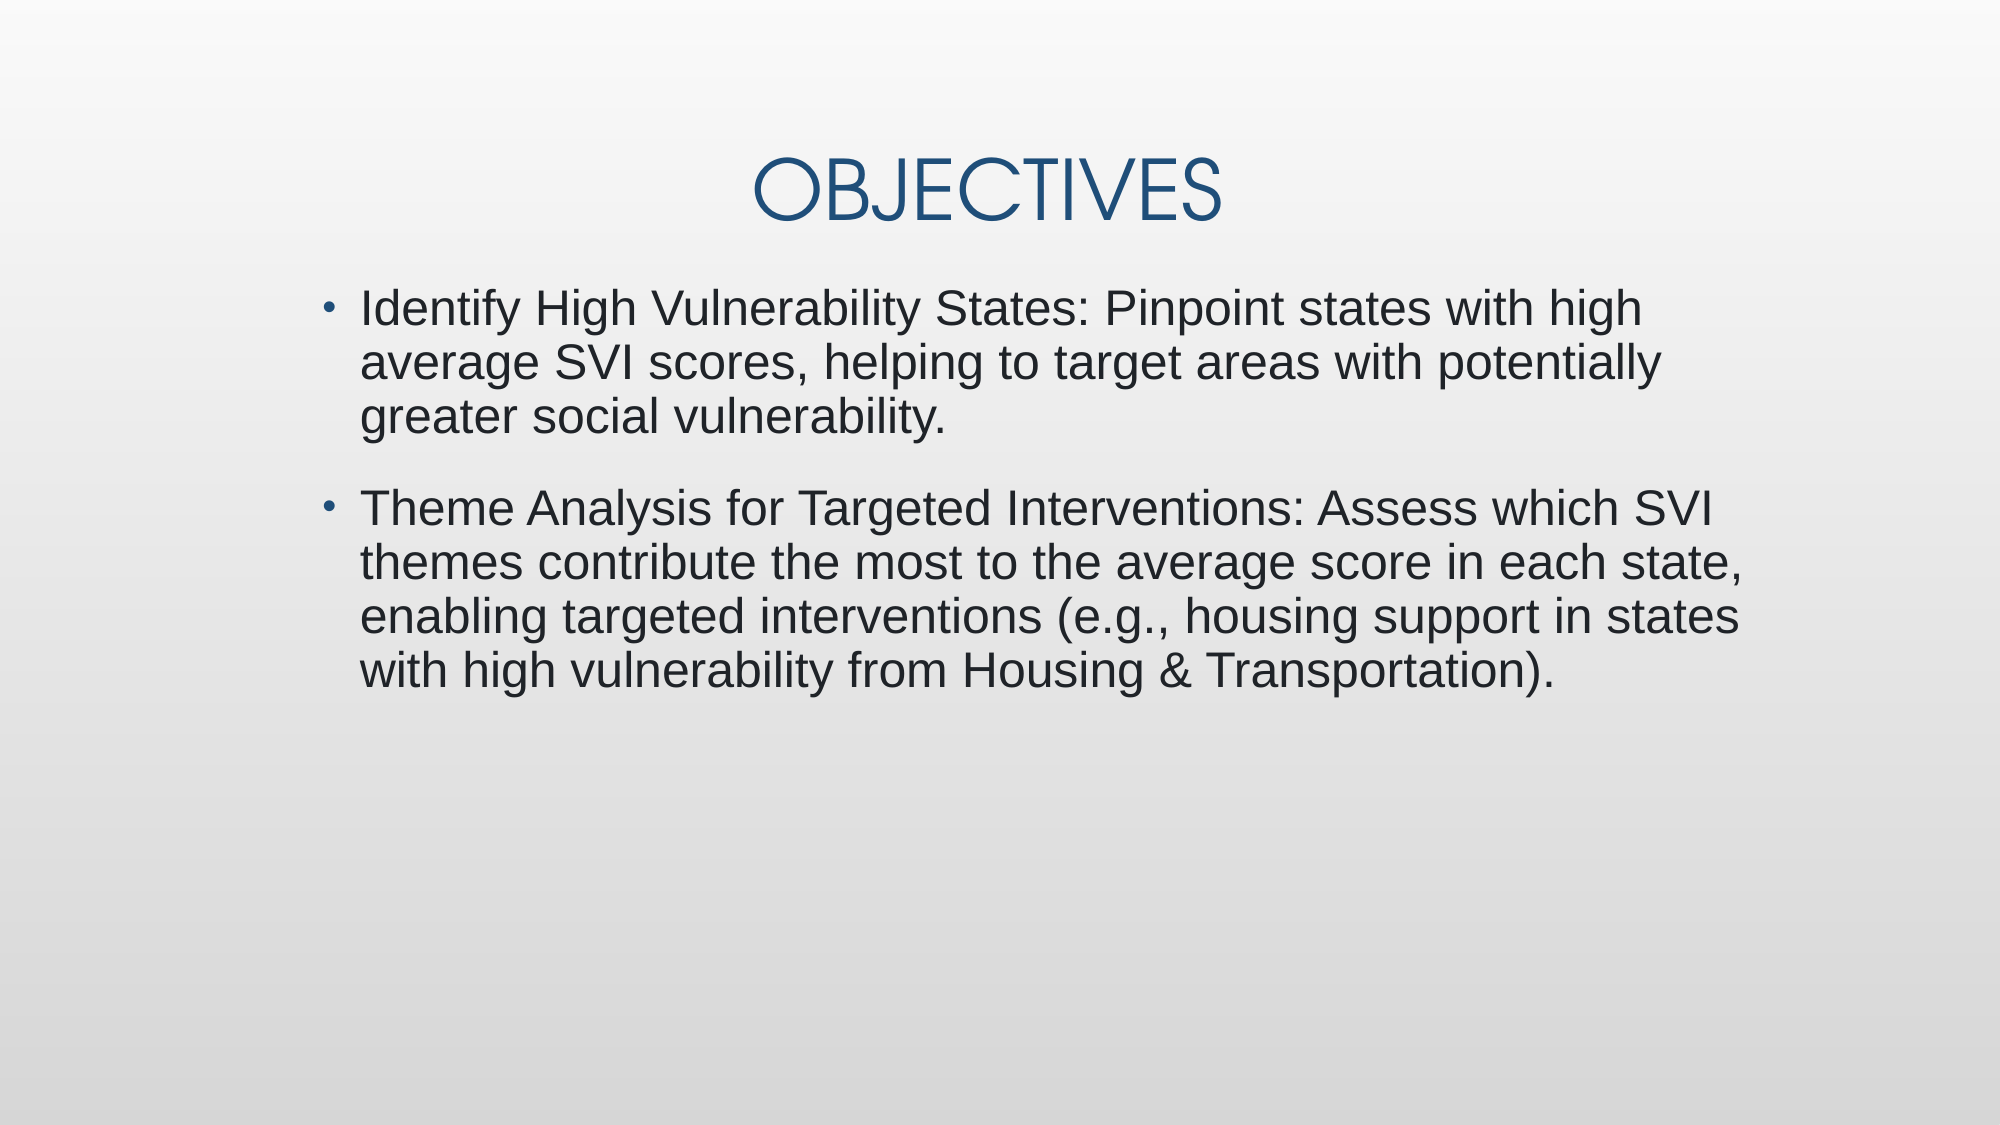

# Objectives
Identify High Vulnerability States: Pinpoint states with high average SVI scores, helping to target areas with potentially greater social vulnerability.
Theme Analysis for Targeted Interventions: Assess which SVI themes contribute the most to the average score in each state, enabling targeted interventions (e.g., housing support in states with high vulnerability from Housing & Transportation).